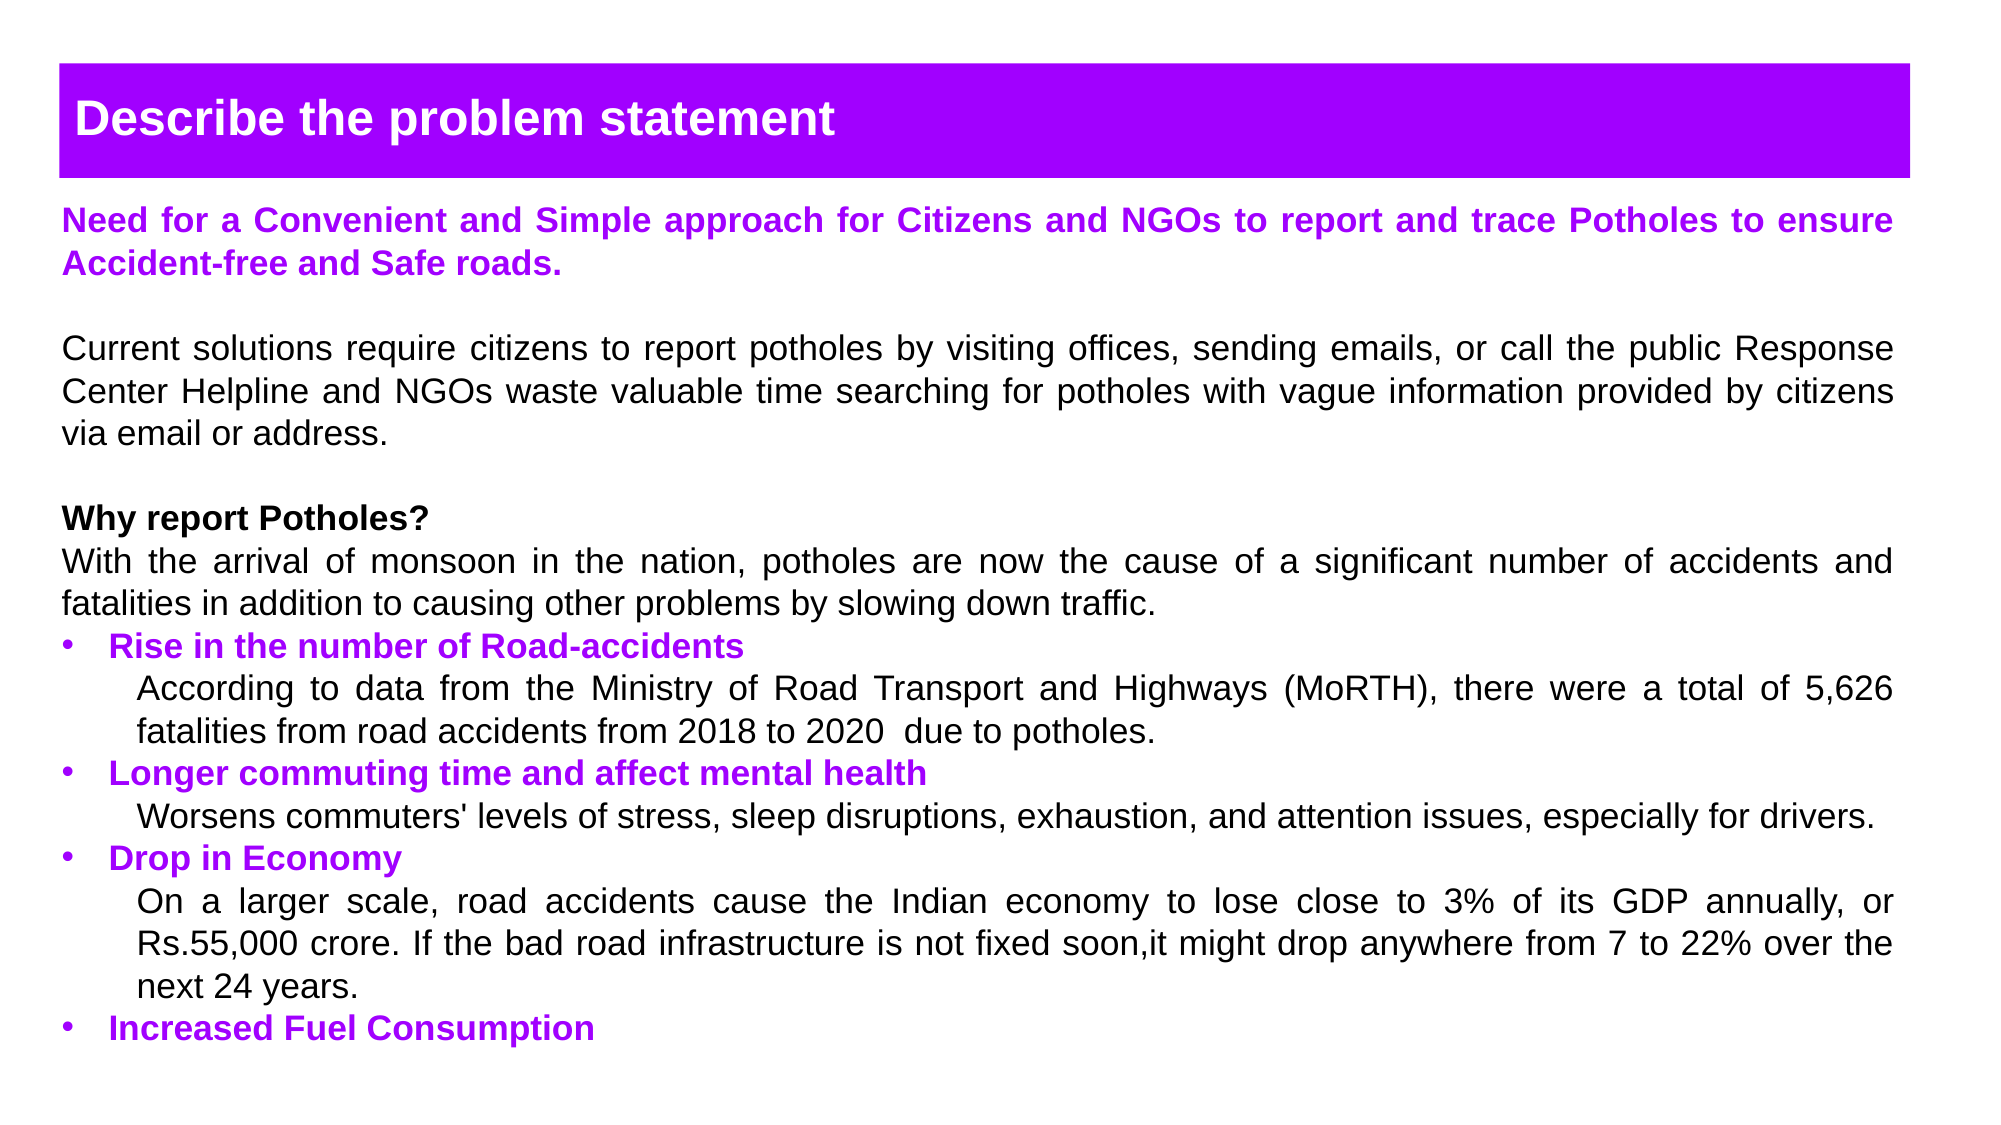

Describe the problem statement
Need for a Convenient and Simple approach for Citizens and NGOs to report and trace Potholes to ensure Accident-free and Safe roads.

Current solutions require citizens to report potholes by visiting offices, sending emails, or call the public Response Center Helpline and NGOs waste valuable time searching for potholes with vague information provided by citizens via email or address.

Why report Potholes?
With the arrival of monsoon in the nation, potholes are now the cause of a significant number of accidents and fatalities in addition to causing other problems by slowing down traffic.
Rise in the number of Road-accidents
According to data from the Ministry of Road Transport and Highways (MoRTH), there were a total of 5,626 fatalities from road accidents from 2018 to 2020  due to potholes.
Longer commuting time and affect mental health
Worsens commuters' levels of stress, sleep disruptions, exhaustion, and attention issues, especially for drivers.
Drop in Economy
On a larger scale, road accidents cause the Indian economy to lose close to 3% of its GDP annually, or Rs.55,000 crore. If the bad road infrastructure is not fixed soon,it might drop anywhere from 7 to 22% over the next 24 years.
Increased Fuel Consumption